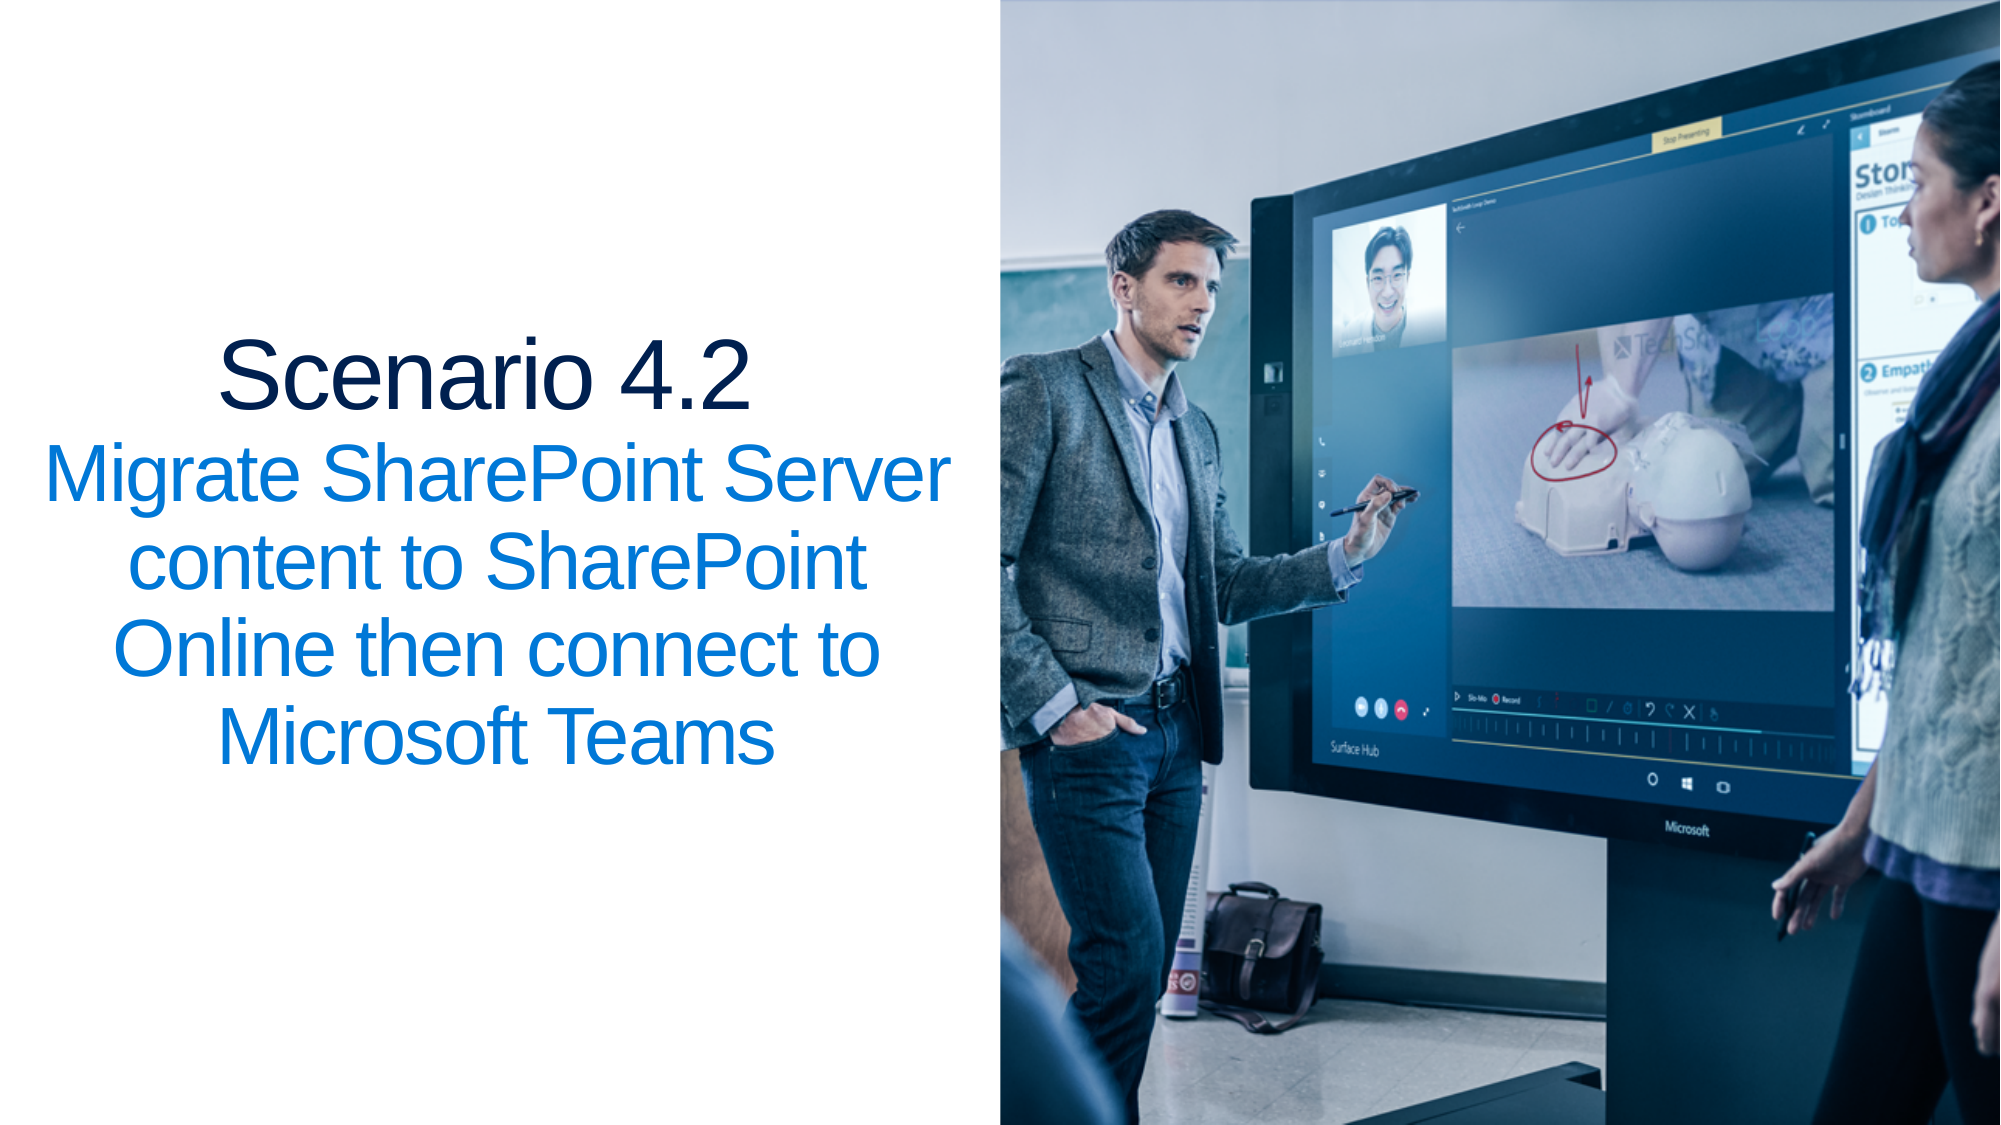

# Scenario 4.2 Migrate SharePoint Server content to SharePoint Online then connect to Microsoft Teams